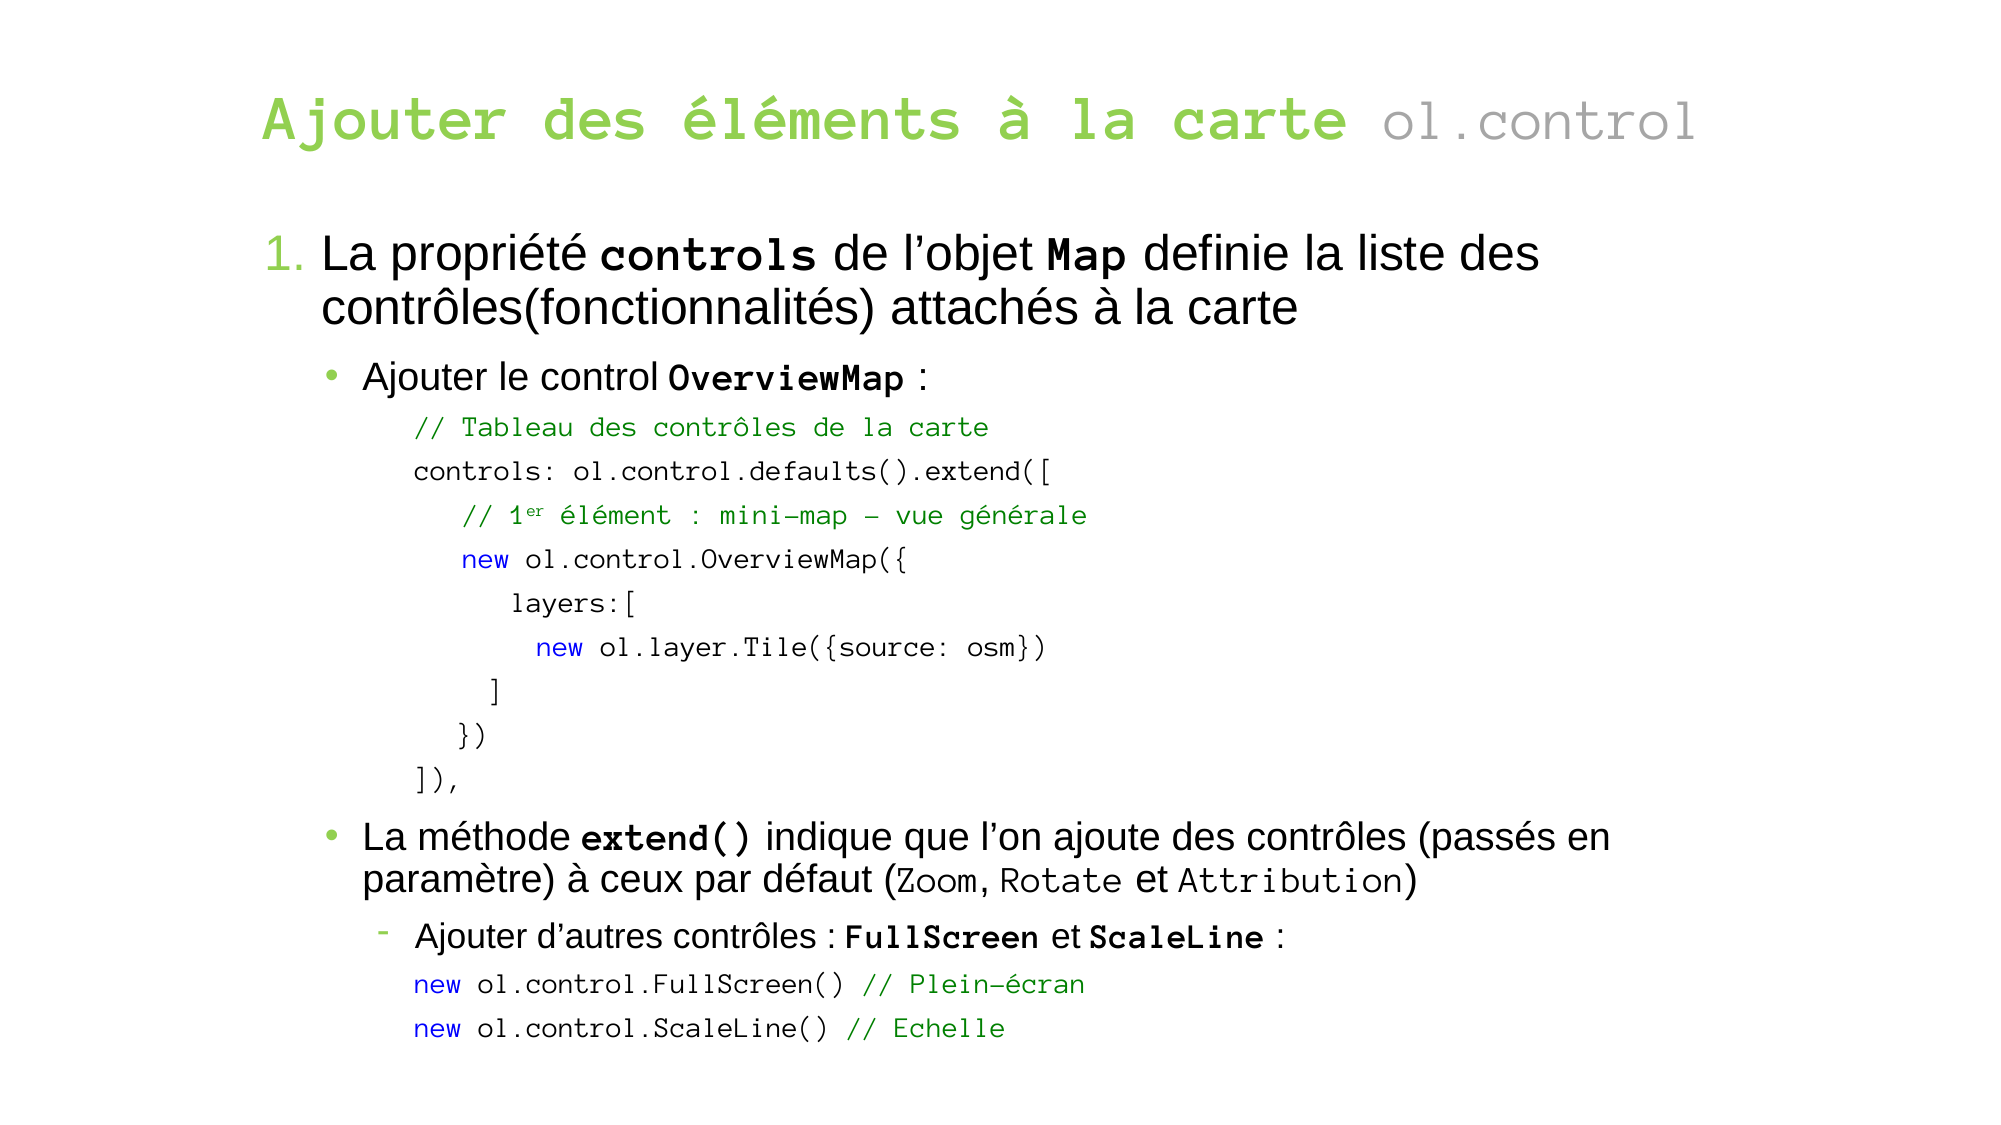

# Ajouter des éléments à la carte ol.control
La propriété controls de l’objet Map definie la liste des contrôles(fonctionnalités) attachés à la carte
Ajouter le control OverviewMap :
  	// Tableau des contrôles de la carte
	controls: ol.control.defaults().extend([
    	   // 1er élément : mini-map – vue générale
	   new ol.control.OverviewMap({
      	      layers:[
                 new ol.layer.Tile({source: osm})
              ]
            })
  	]),
La méthode extend() indique que l’on ajoute des contrôles (passés en paramètre) à ceux par défaut (Zoom, Rotate et Attribution)
Ajouter d’autres contrôles : FullScreen et ScaleLine :
  	new ol.control.FullScreen() // Plein-écran
  	new ol.control.ScaleLine() // Echelle